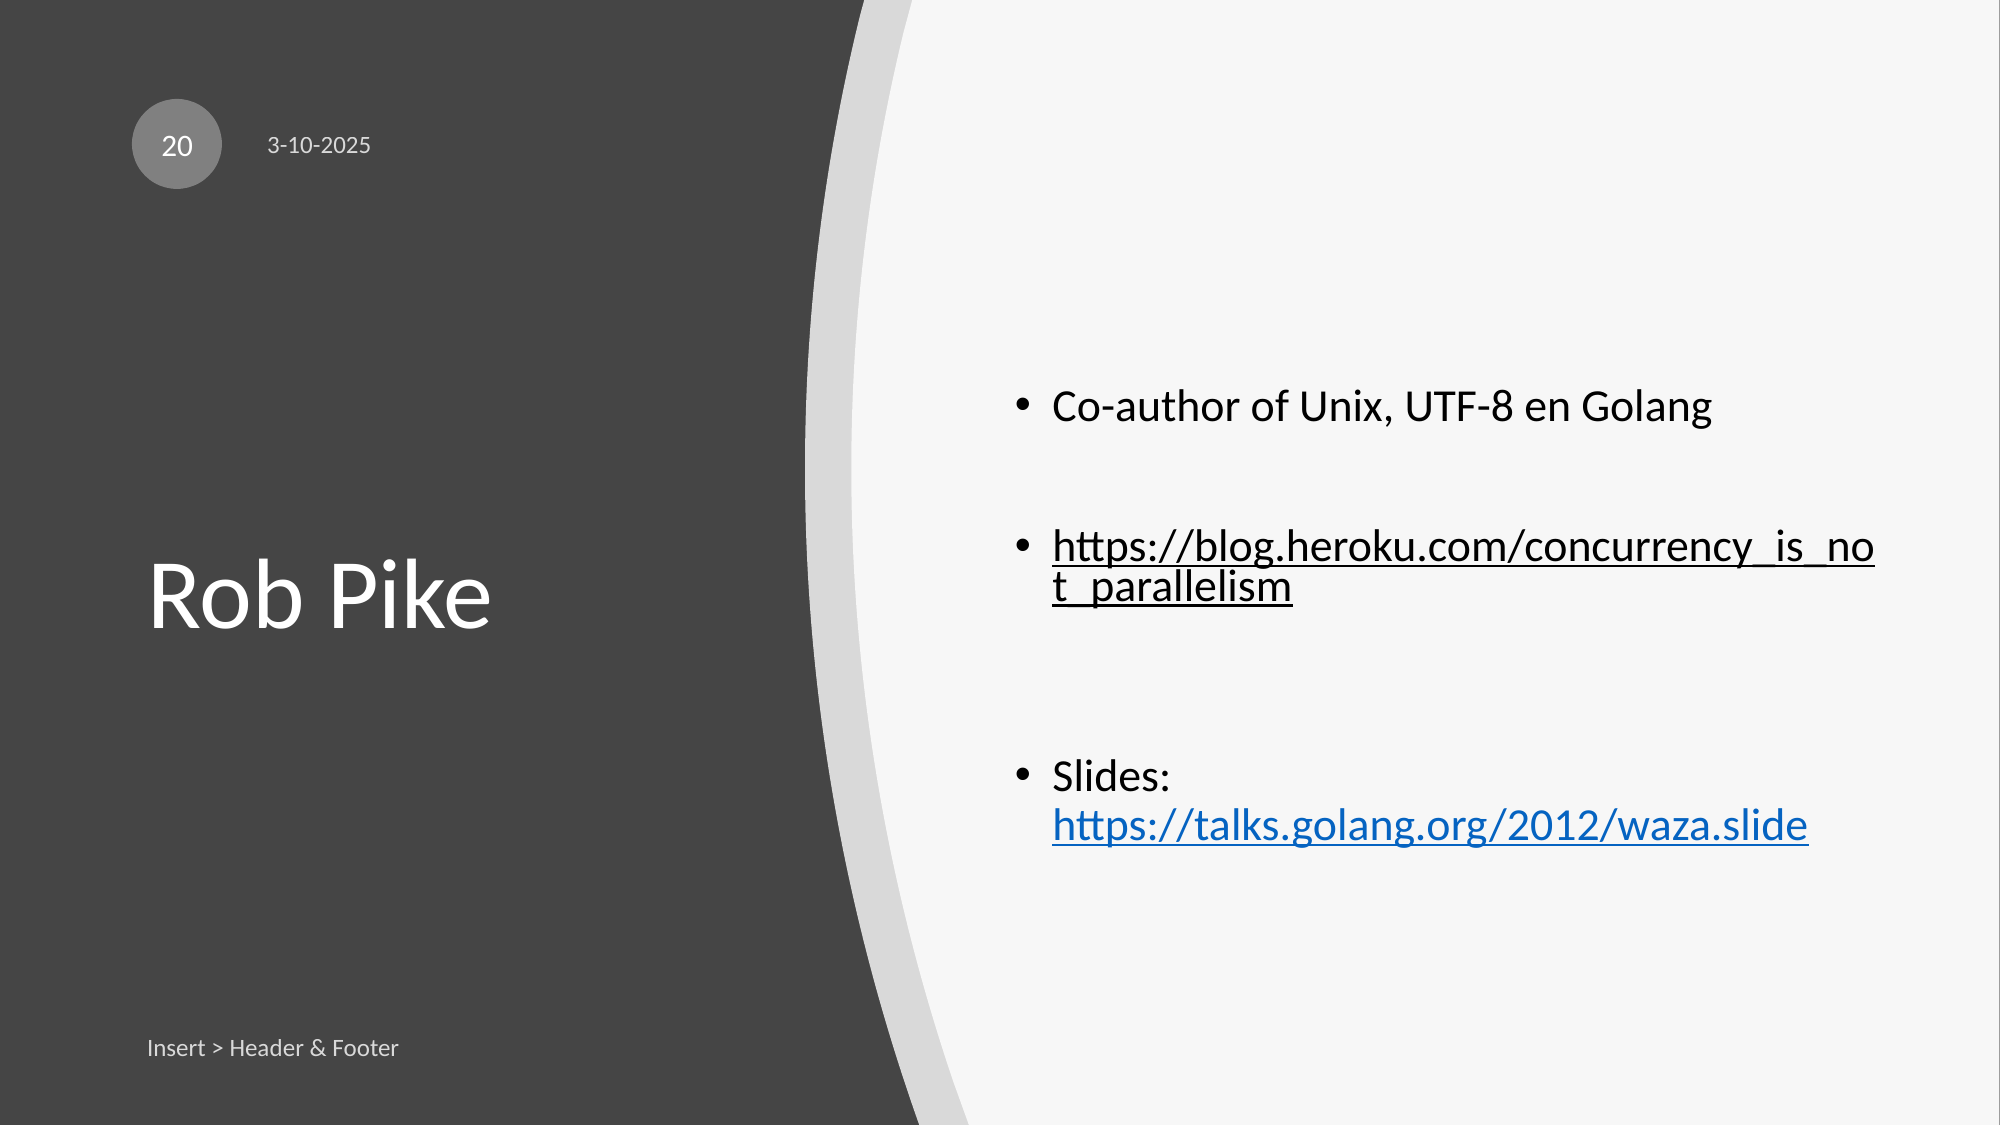

20
3-10-2025
Co-author of Unix, UTF-8 en Golang

https://blog.heroku.com/concurrency_is_not_parallelism

Slides: https://talks.golang.org/2012/waza.slide
# Rob Pike
Insert > Header & Footer